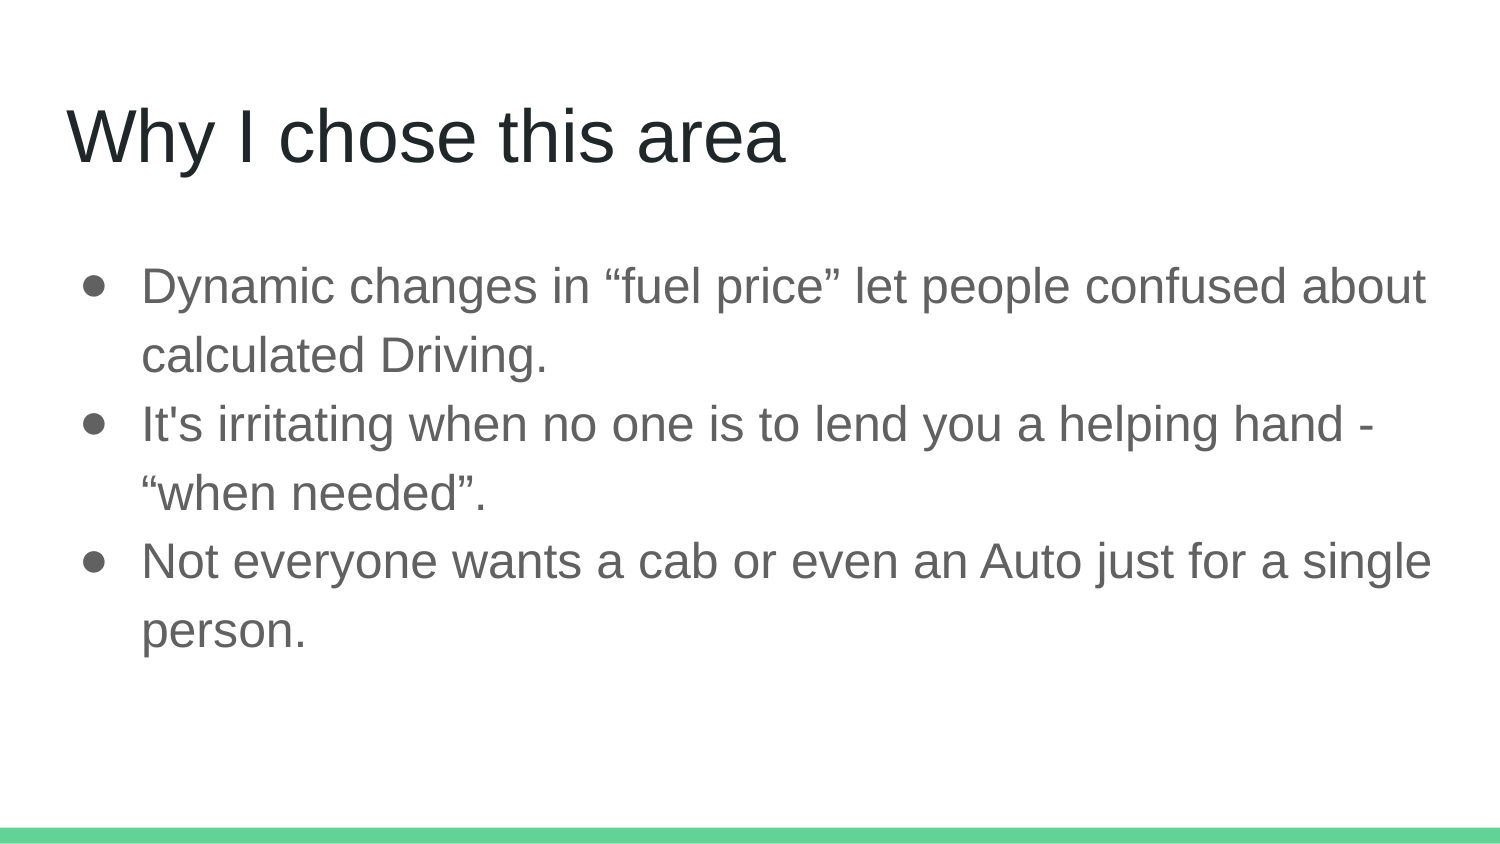

# Why I chose this area
Dynamic changes in “fuel price” let people confused about calculated Driving.
It's irritating when no one is to lend you a helping hand - “when needed”.
Not everyone wants a cab or even an Auto just for a single person.